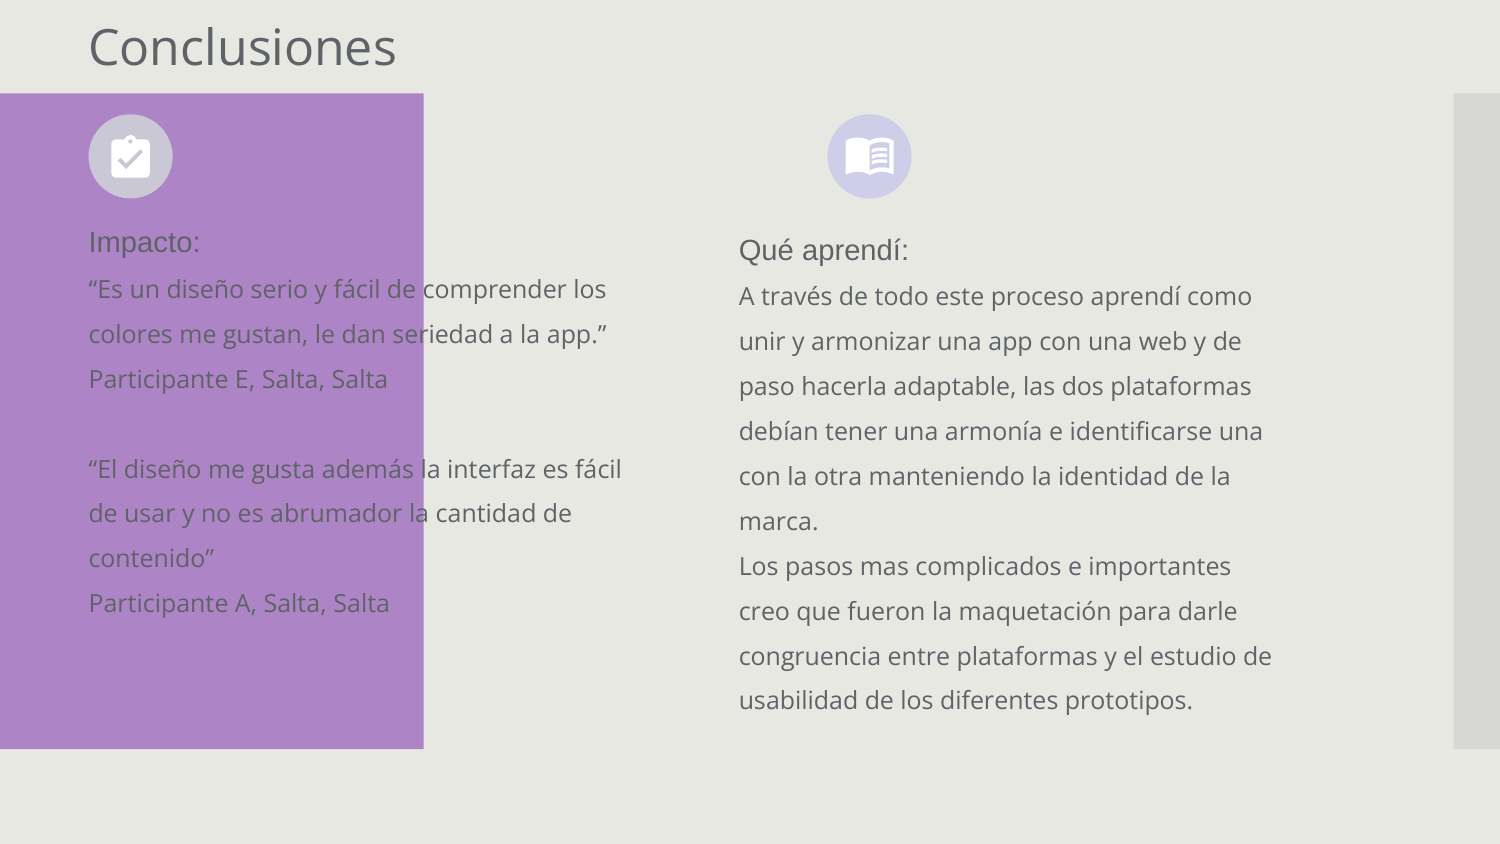

Conclusiones

Impacto:
“Es un diseño serio y fácil de comprender los colores me gustan, le dan seriedad a la app.”
Participante E, Salta, Salta

“El diseño me gusta además la interfaz es fácil de usar y no es abrumador la cantidad de contenido”
Participante A, Salta, Salta
Qué aprendí:
A través de todo este proceso aprendí como unir y armonizar una app con una web y de paso hacerla adaptable, las dos plataformas debían tener una armonía e identificarse una con la otra manteniendo la identidad de la marca.
Los pasos mas complicados e importantes creo que fueron la maquetación para darle congruencia entre plataformas y el estudio de usabilidad de los diferentes prototipos.